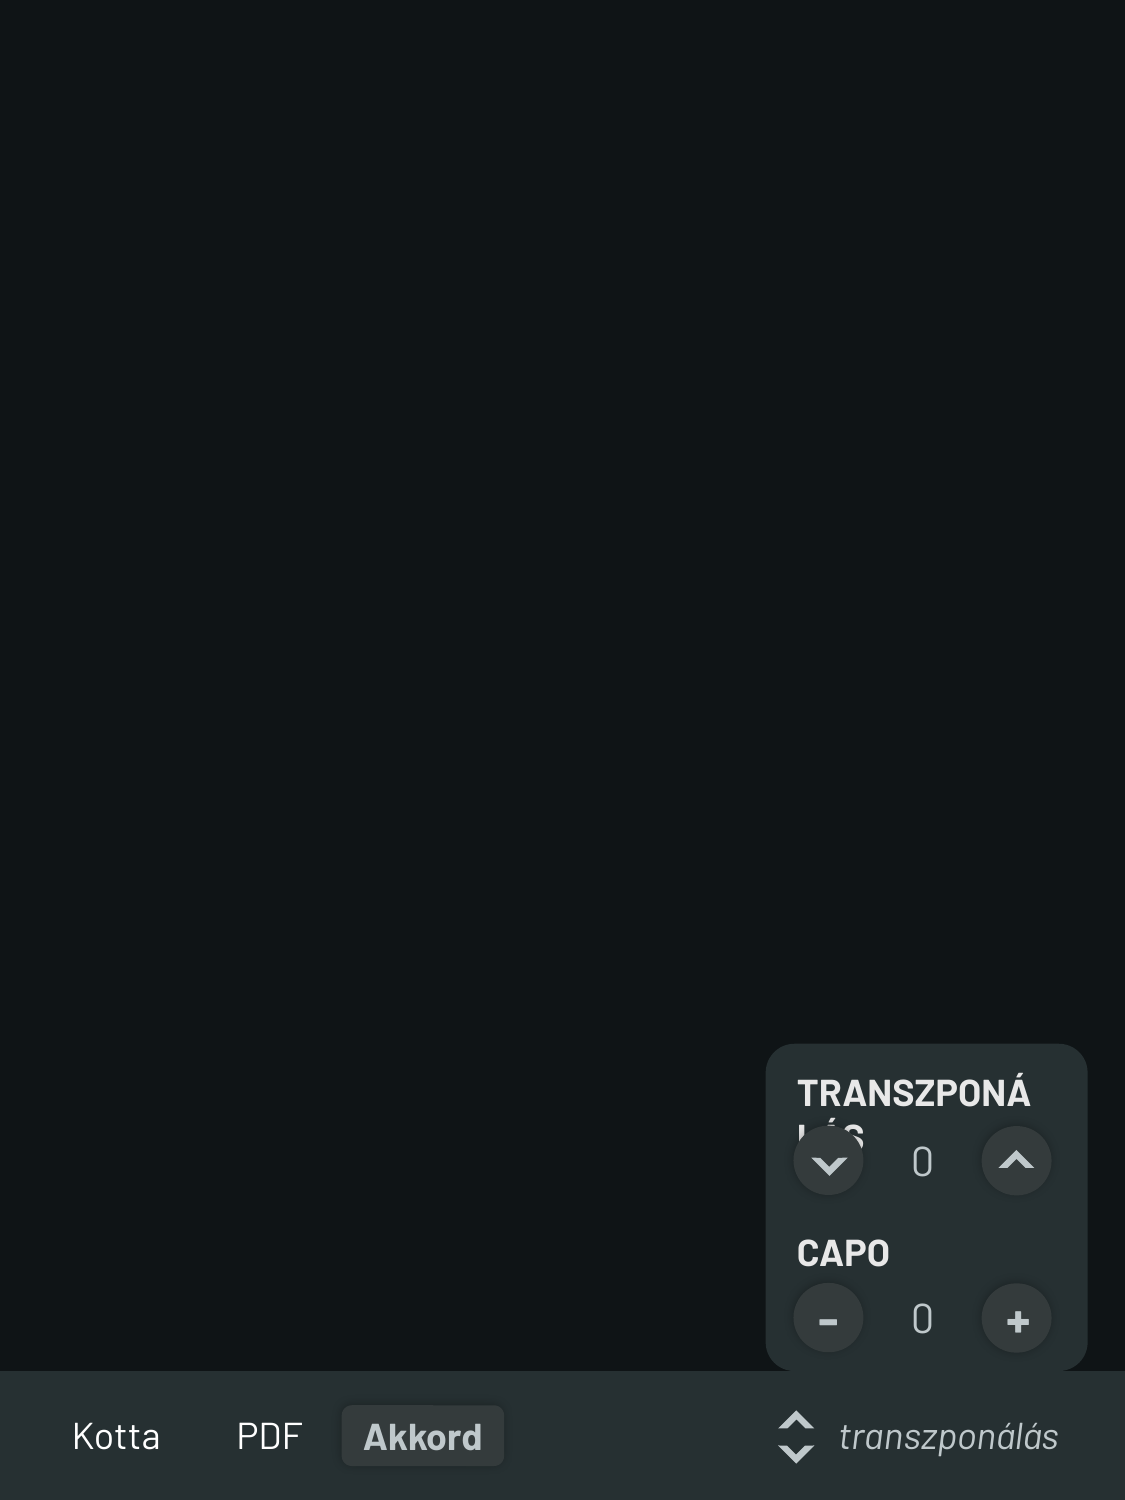

transzponálás

0

capo
-
+
0

Kotta
PDF
Akkord
transzponálás